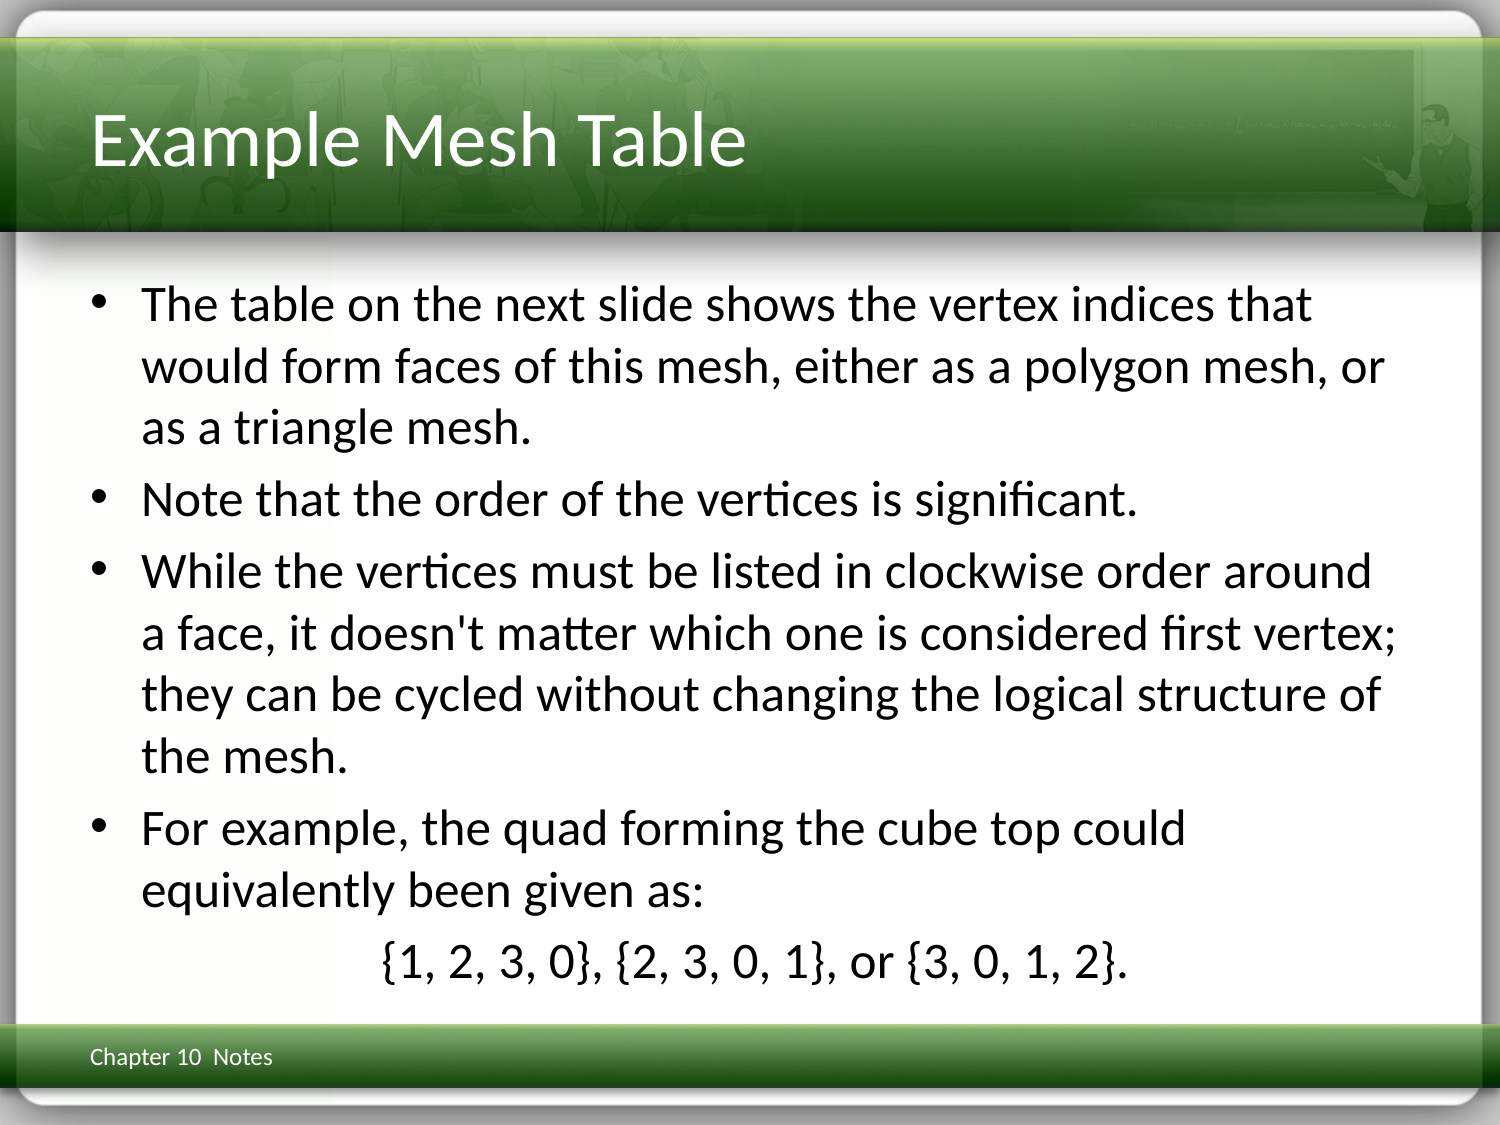

# Example Mesh Table
The table on the next slide shows the vertex indices that would form faces of this mesh, either as a polygon mesh, or as a triangle mesh.
Note that the order of the vertices is significant.
While the vertices must be listed in clockwise order around a face, it doesn't matter which one is considered first vertex; they can be cycled without changing the logical structure of the mesh.
For example, the quad forming the cube top could equivalently been given as:
 {1, 2, 3, 0}, {2, 3, 0, 1}, or {3, 0, 1, 2}.
Chapter 10  Notes
3D Math Primer for Graphics & Game Dev
90